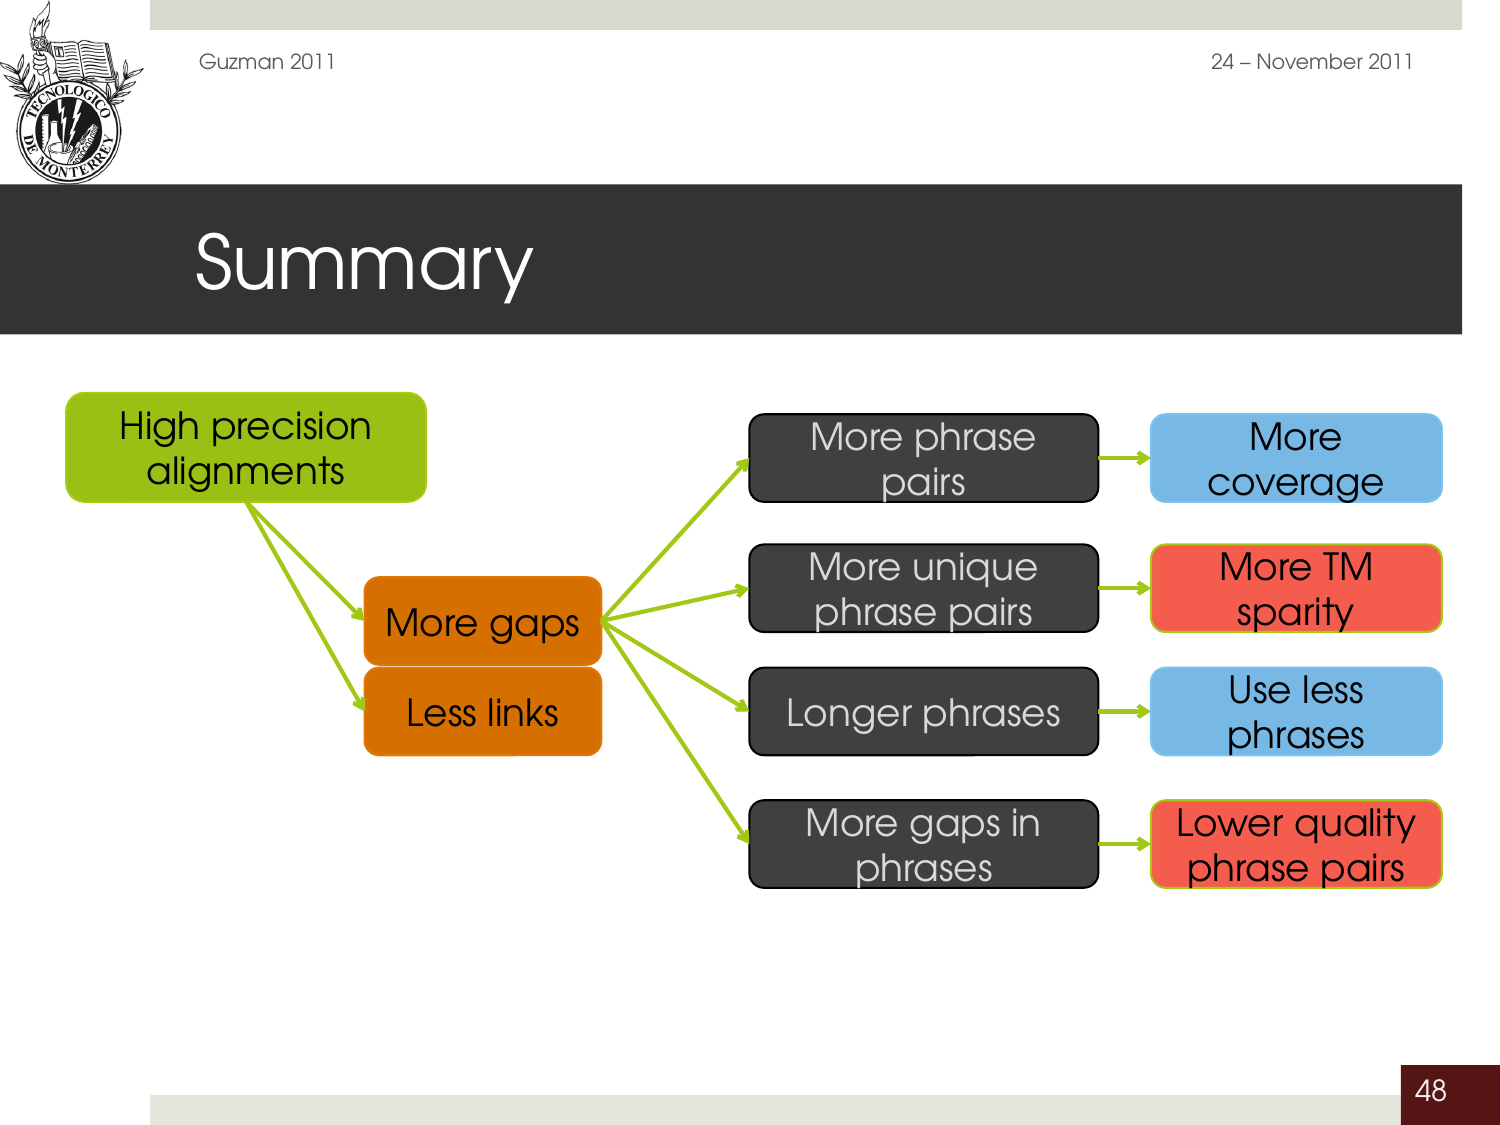

Guzman 2011
24 – November 2011
# Summary
High precision alignments
More phrase pairs
More coverage
More unique phrase pairs
More TM sparity
More gaps
Less links
Longer phrases
Use less phrases
More gaps in phrases
Lower quality phrase pairs